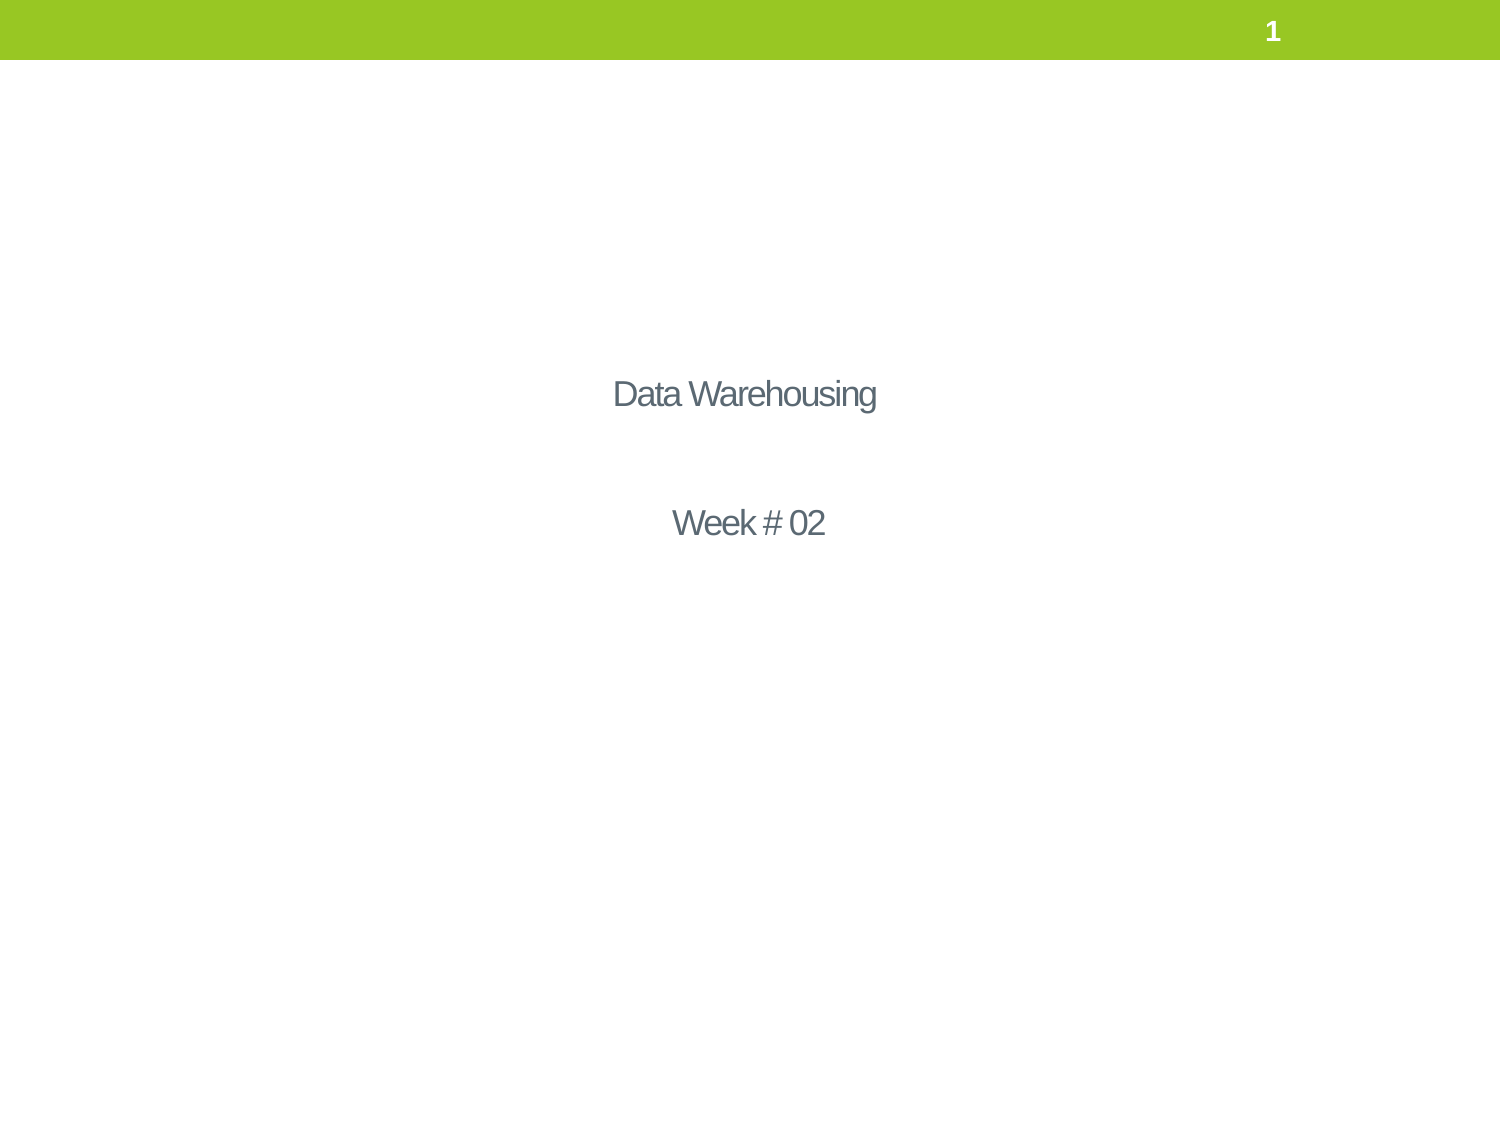

1
# Data Warehousing Week # 02